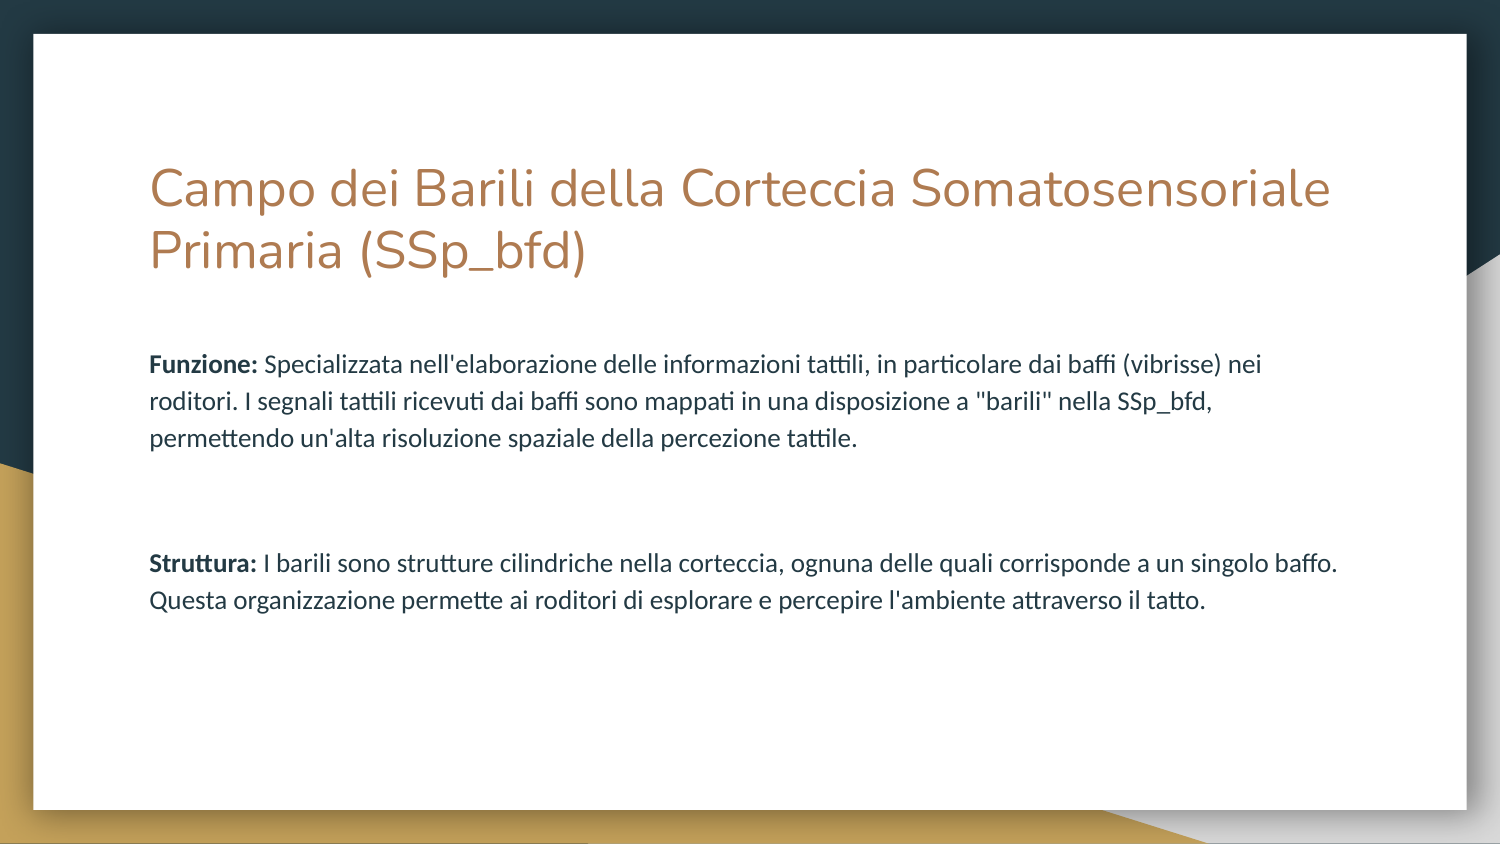

# Campo dei Barili della Corteccia Somatosensoriale Primaria (SSp_bfd)
Funzione: Specializzata nell'elaborazione delle informazioni tattili, in particolare dai baffi (vibrisse) nei roditori. I segnali tattili ricevuti dai baffi sono mappati in una disposizione a "barili" nella SSp_bfd, permettendo un'alta risoluzione spaziale della percezione tattile.

Struttura: I barili sono strutture cilindriche nella corteccia, ognuna delle quali corrisponde a un singolo baffo. Questa organizzazione permette ai roditori di esplorare e percepire l'ambiente attraverso il tatto.